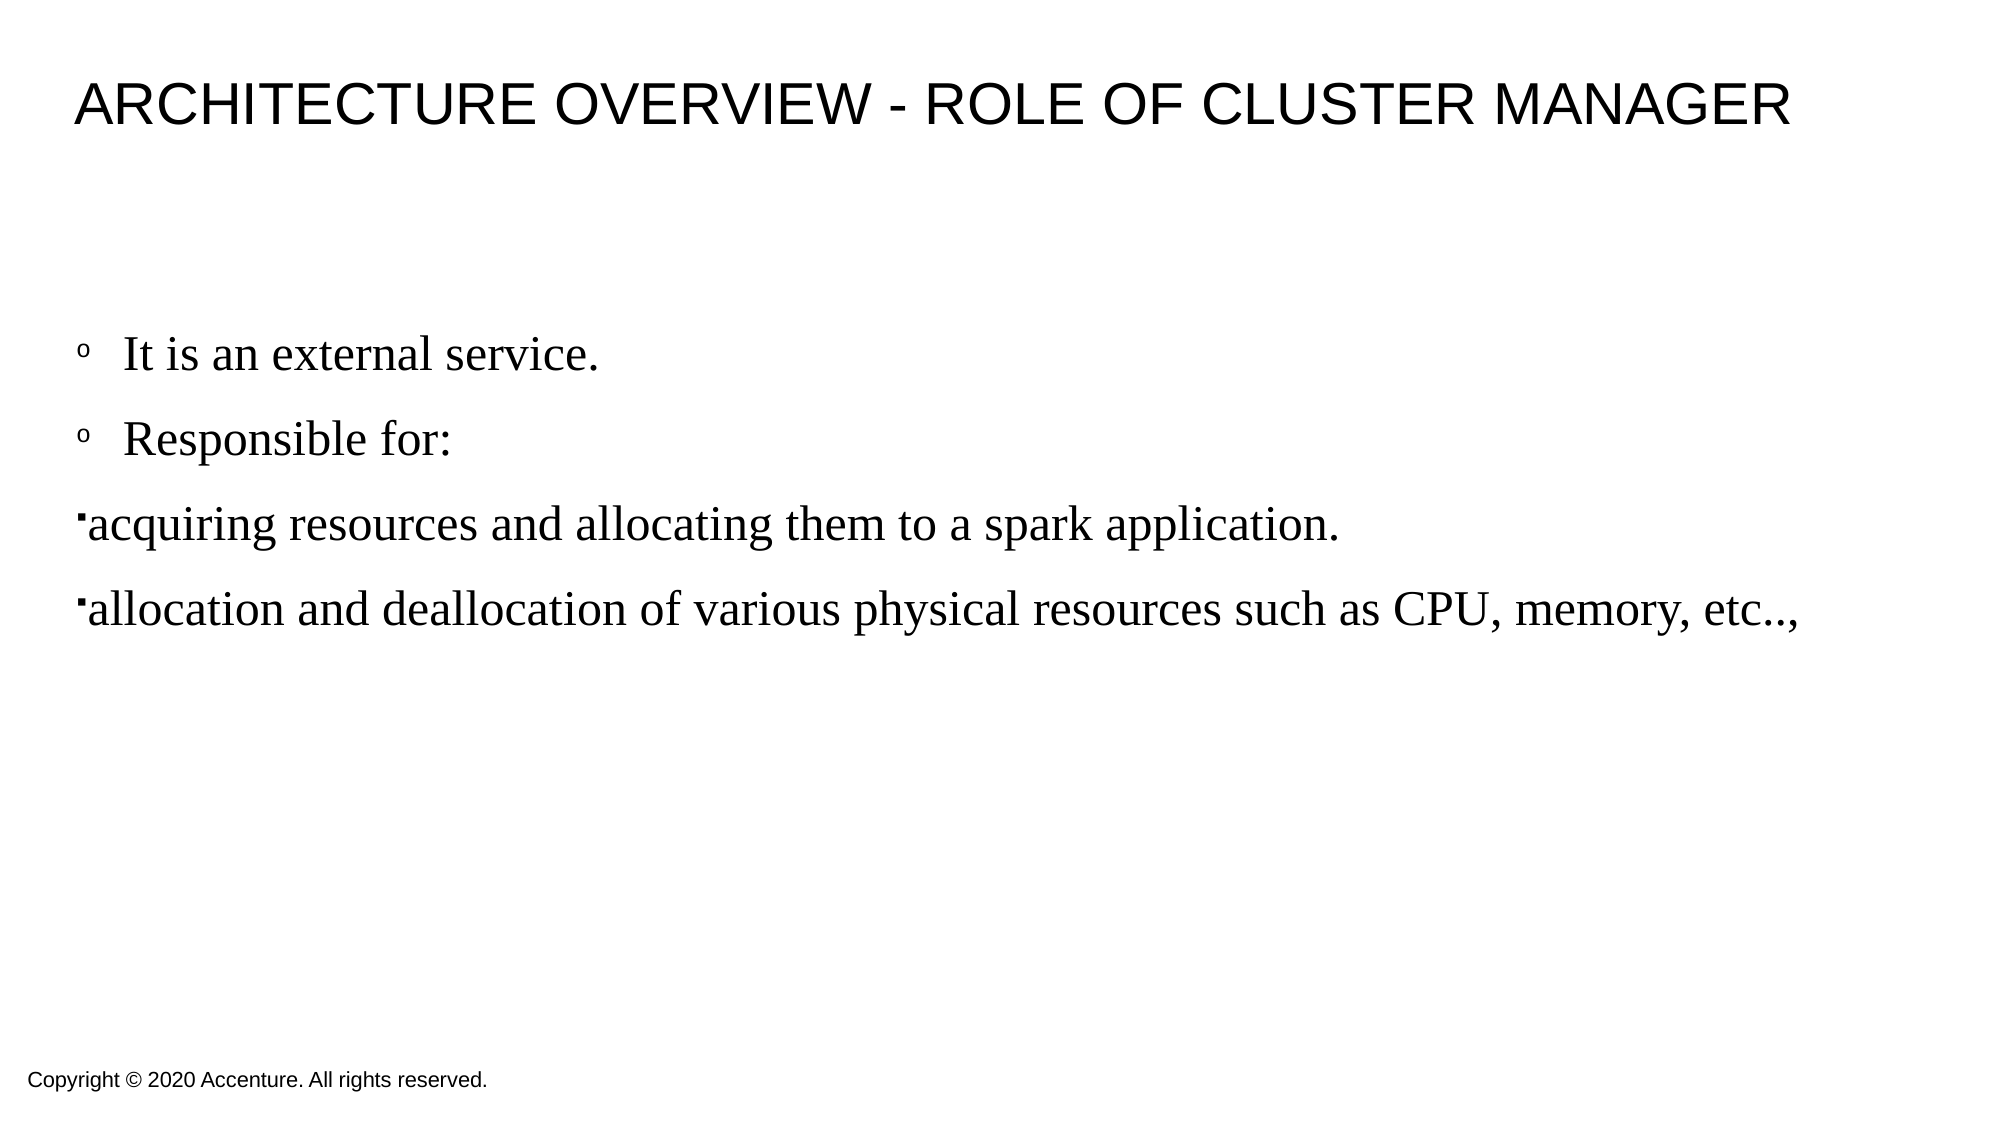

# Architecture Overview - Role of Cluster Manager

It is an external service.
Responsible for:
acquiring resources and allocating them to a spark application.
allocation and deallocation of various physical resources such as CPU, memory, etc..,